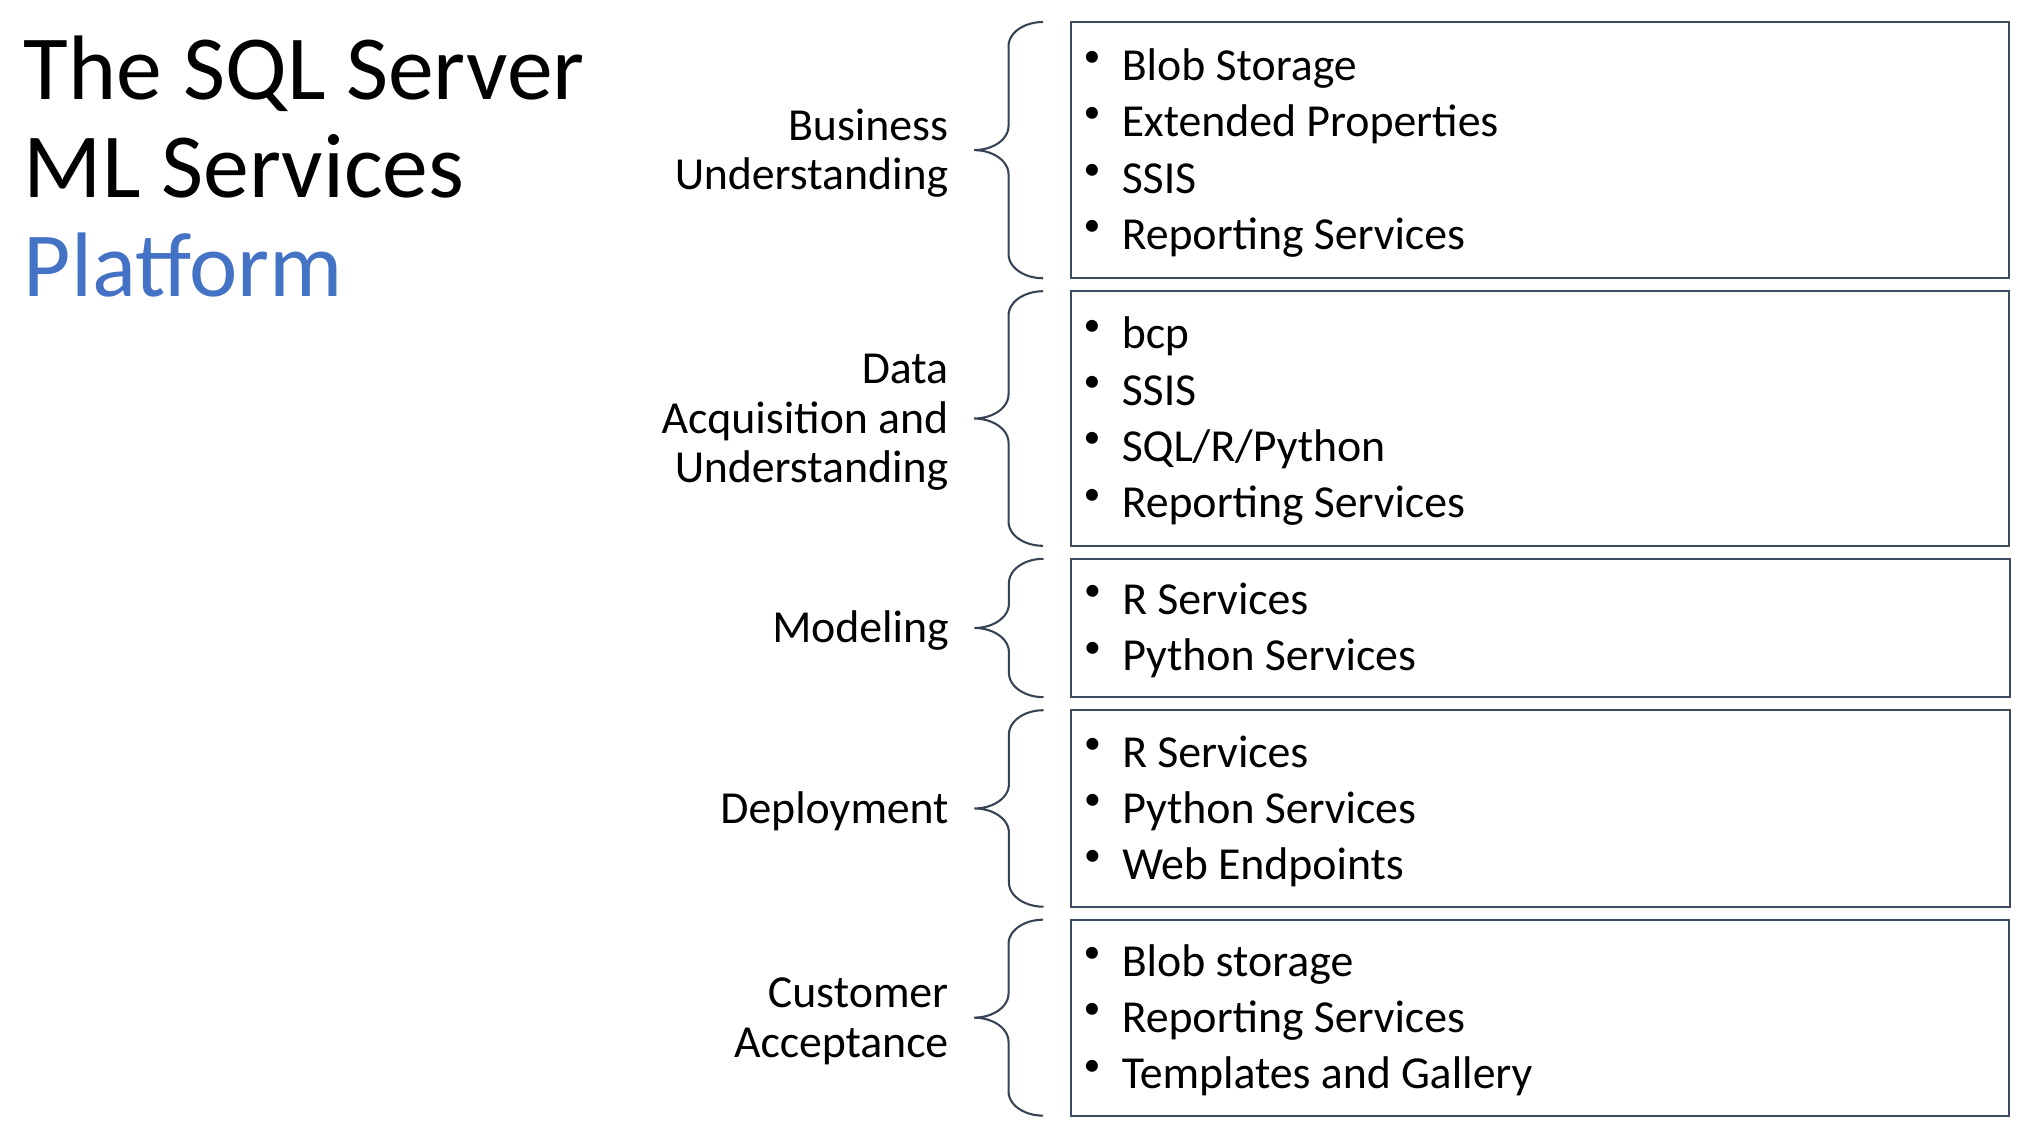

The SQL Server ML Services
Platform
Business Understanding
Blob Storage
Extended Properties
SSIS
Reporting Services
Data Acquisition and Understanding
bcp
SSIS
SQL/R/Python
Reporting Services
Modeling
R Services
Python Services
Deployment
R Services
Python Services
Web Endpoints
Customer Acceptance
Blob storage
Reporting Services
Templates and Gallery